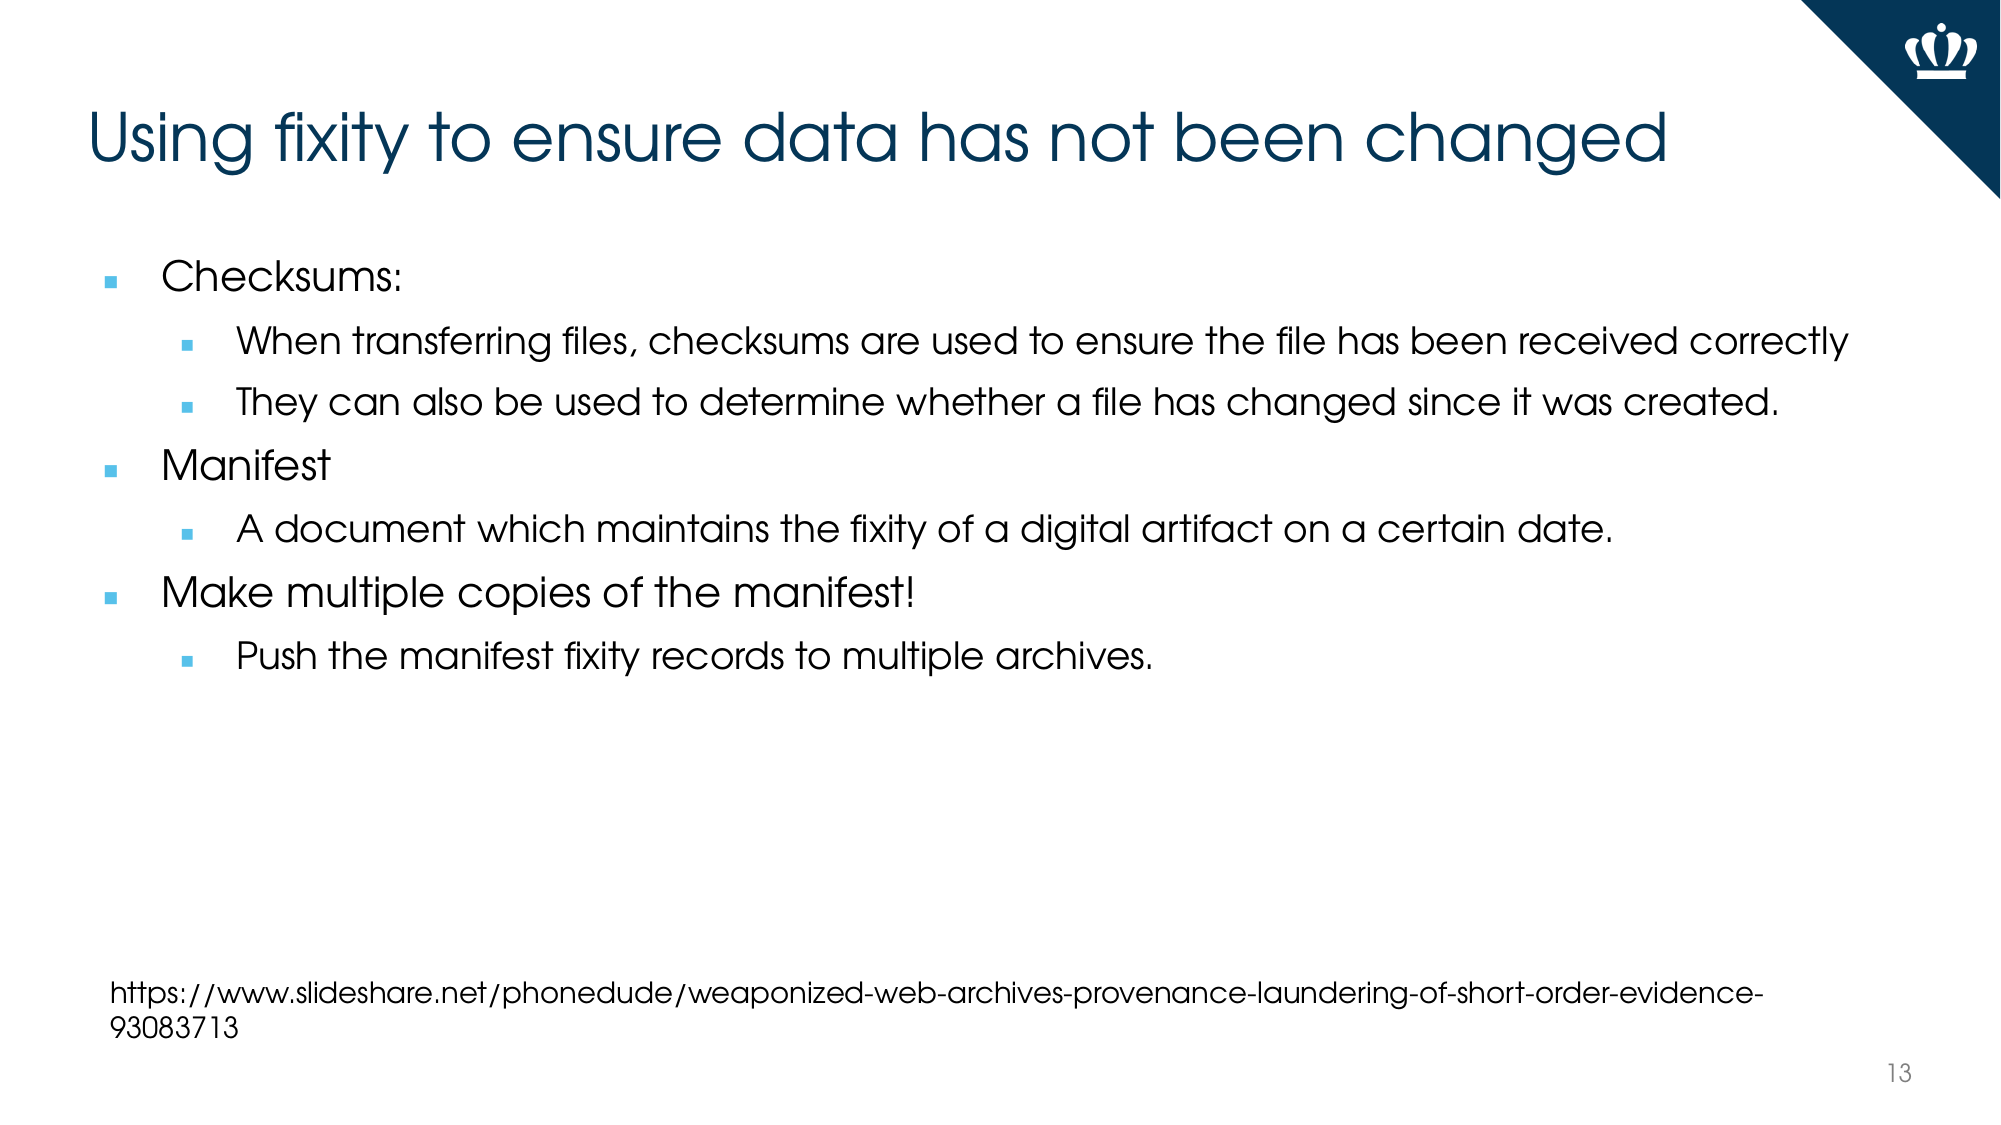

# Using fixity to ensure data has not been changed
Checksums:
When transferring files, checksums are used to ensure the file has been received correctly
They can also be used to determine whether a file has changed since it was created.
Manifest
A document which maintains the fixity of a digital artifact on a certain date.
Make multiple copies of the manifest!
Push the manifest fixity records to multiple archives.
https://www.slideshare.net/phonedude/weaponized-web-archives-provenance-laundering-of-short-order-evidence-93083713
13